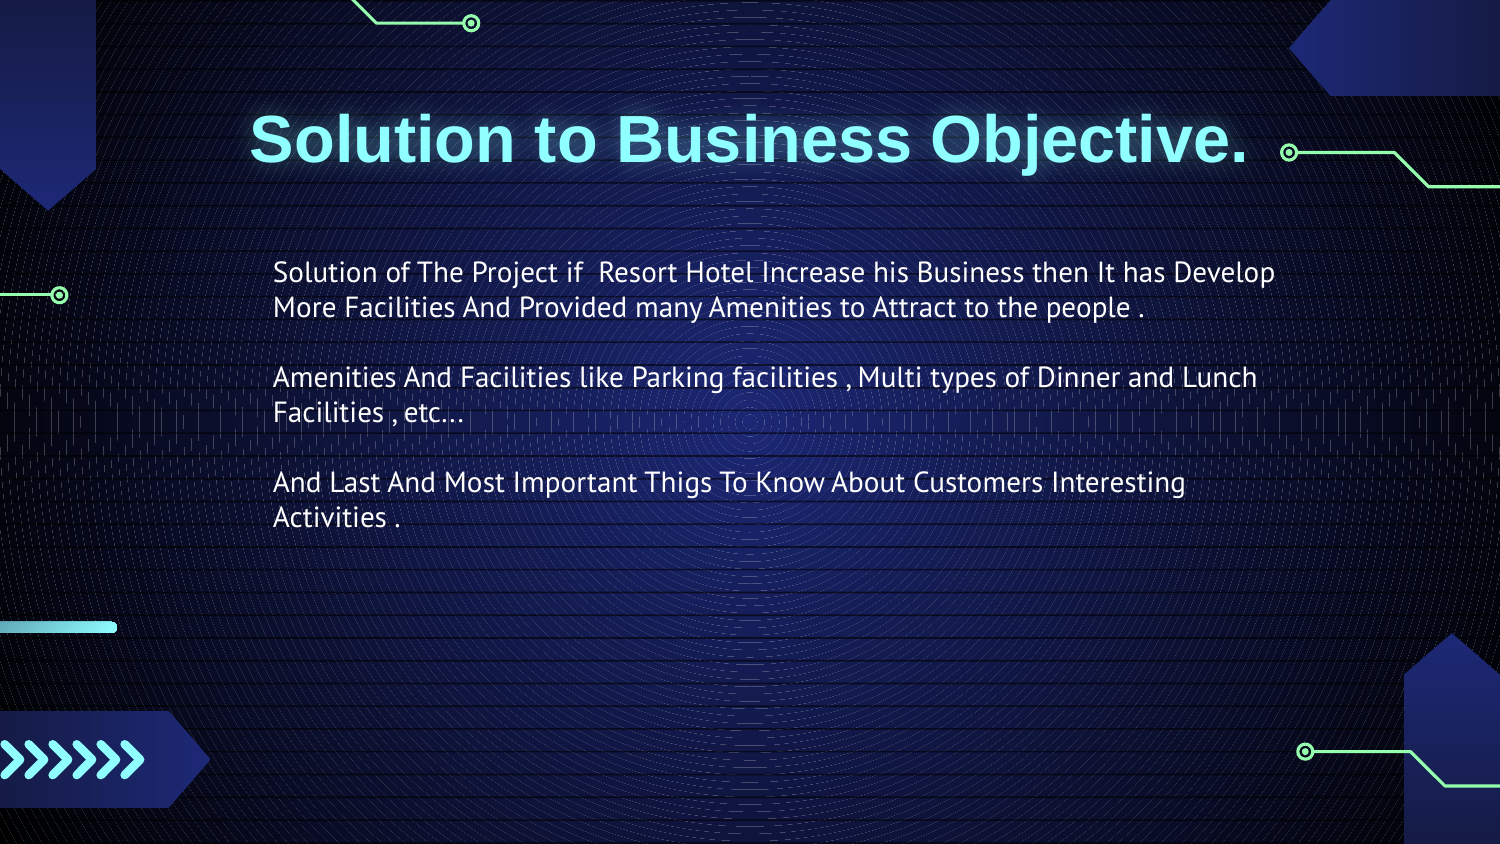

# Solution to Business Objective.
Solution of The Project if  Resort Hotel Increase his Business then It has Develop More Facilities And Provided many Amenities to Attract to the people .

Amenities And Facilities like Parking facilities , Multi types of Dinner and Lunch Facilities , etc...

And Last And Most Important Thigs To Know About Customers Interesting Activities .